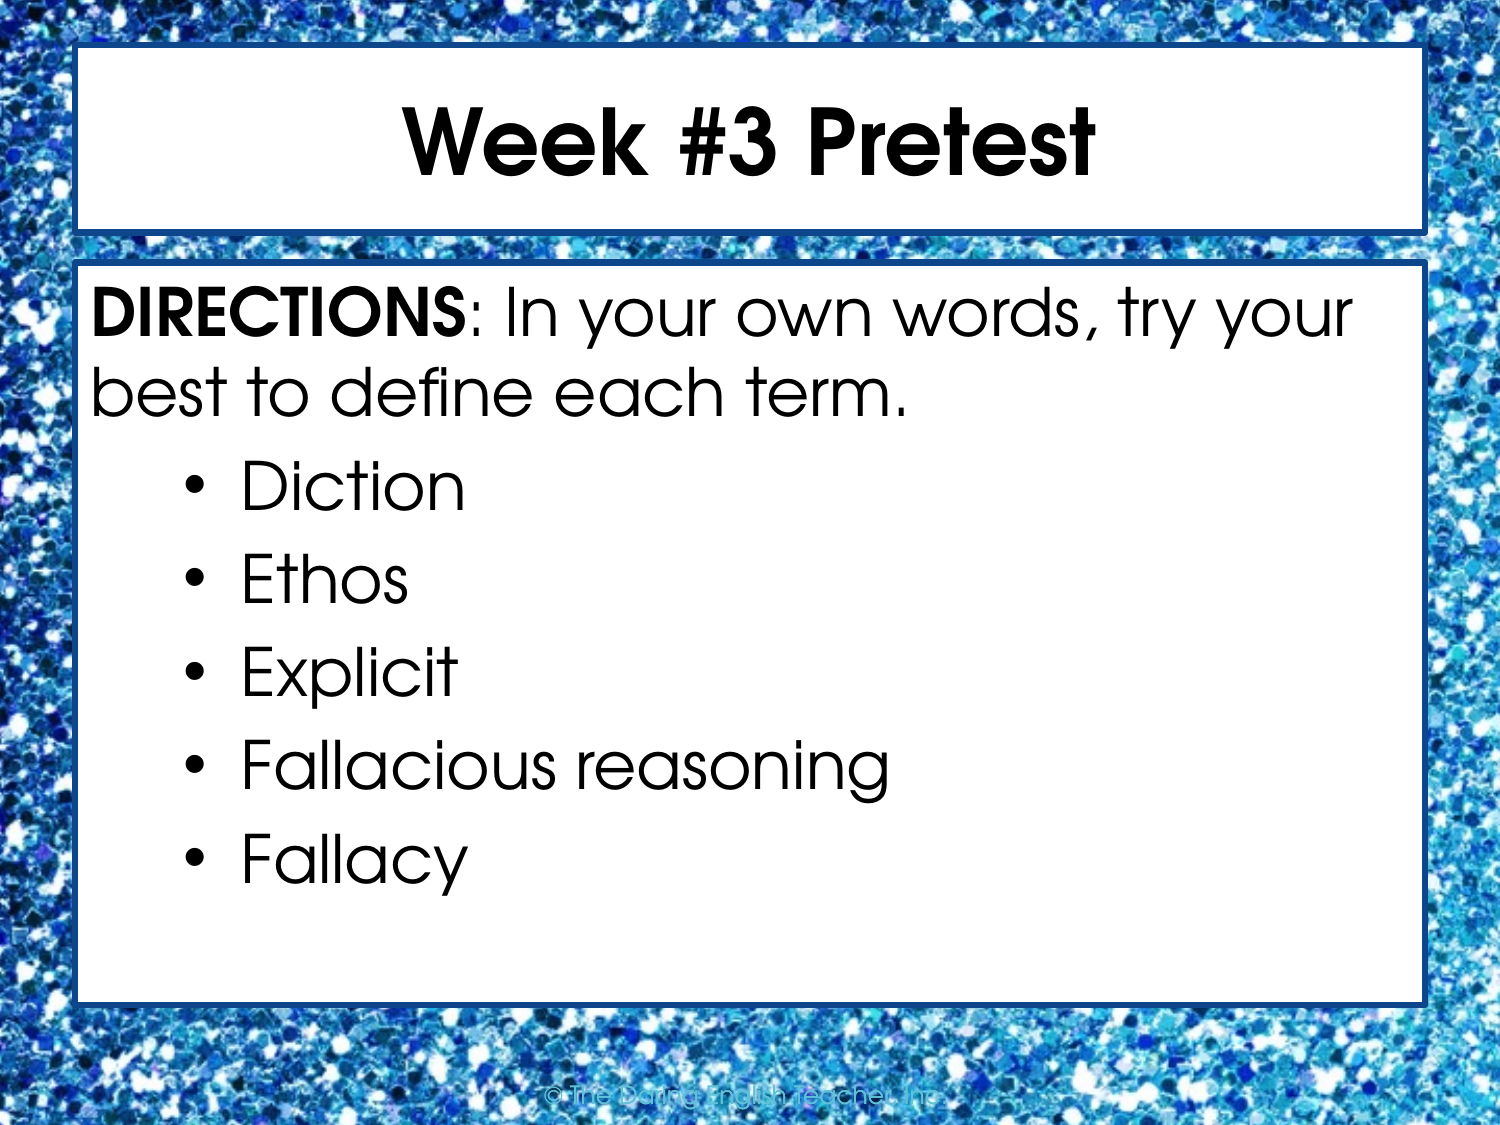

# Week #3 Pretest
DIRECTIONS: In your own words, try your best to define each term.
Diction
Ethos
Explicit
Fallacious reasoning
Fallacy